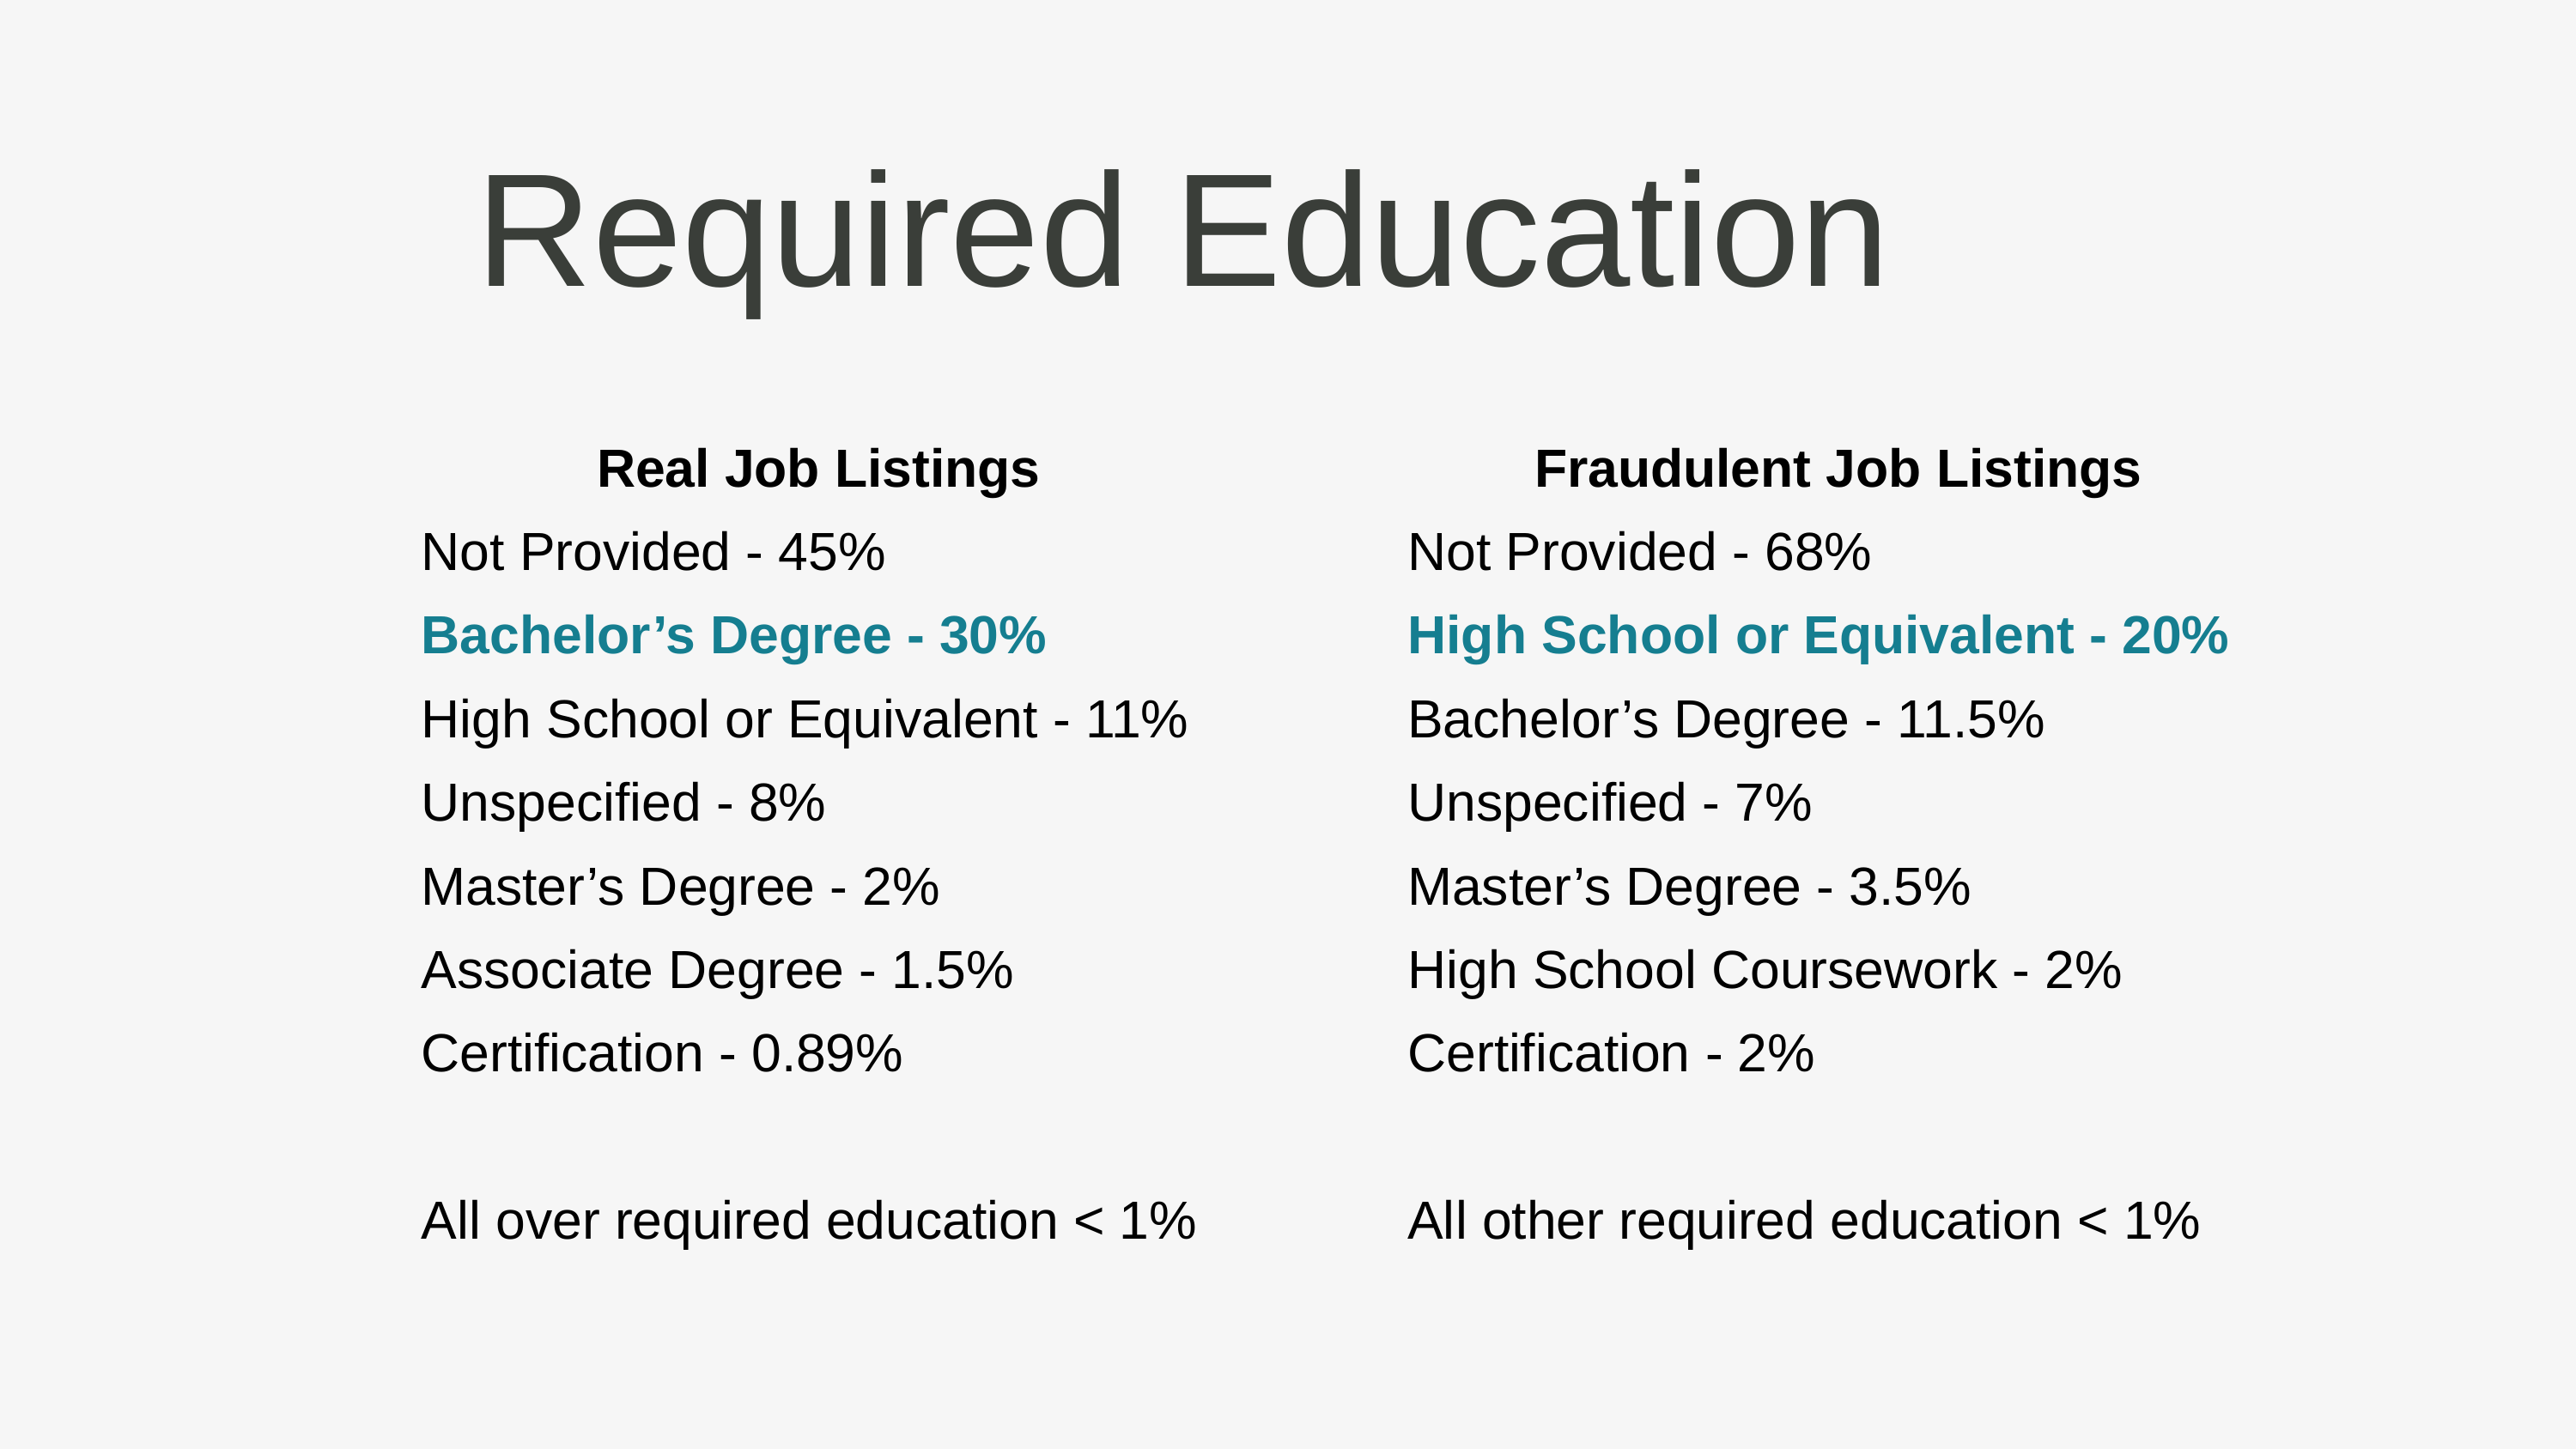

Required Education
Real Job Listings
Not Provided - 45%
Bachelor’s Degree - 30%
High School or Equivalent - 11%
Unspecified - 8%
Master’s Degree - 2%
Associate Degree - 1.5%
Certification - 0.89%

All over required education < 1%
Fraudulent Job Listings
Not Provided - 68%
High School or Equivalent - 20%
Bachelor’s Degree - 11.5%
Unspecified - 7%
Master’s Degree - 3.5%
High School Coursework - 2%
Certification - 2%

All other required education < 1%